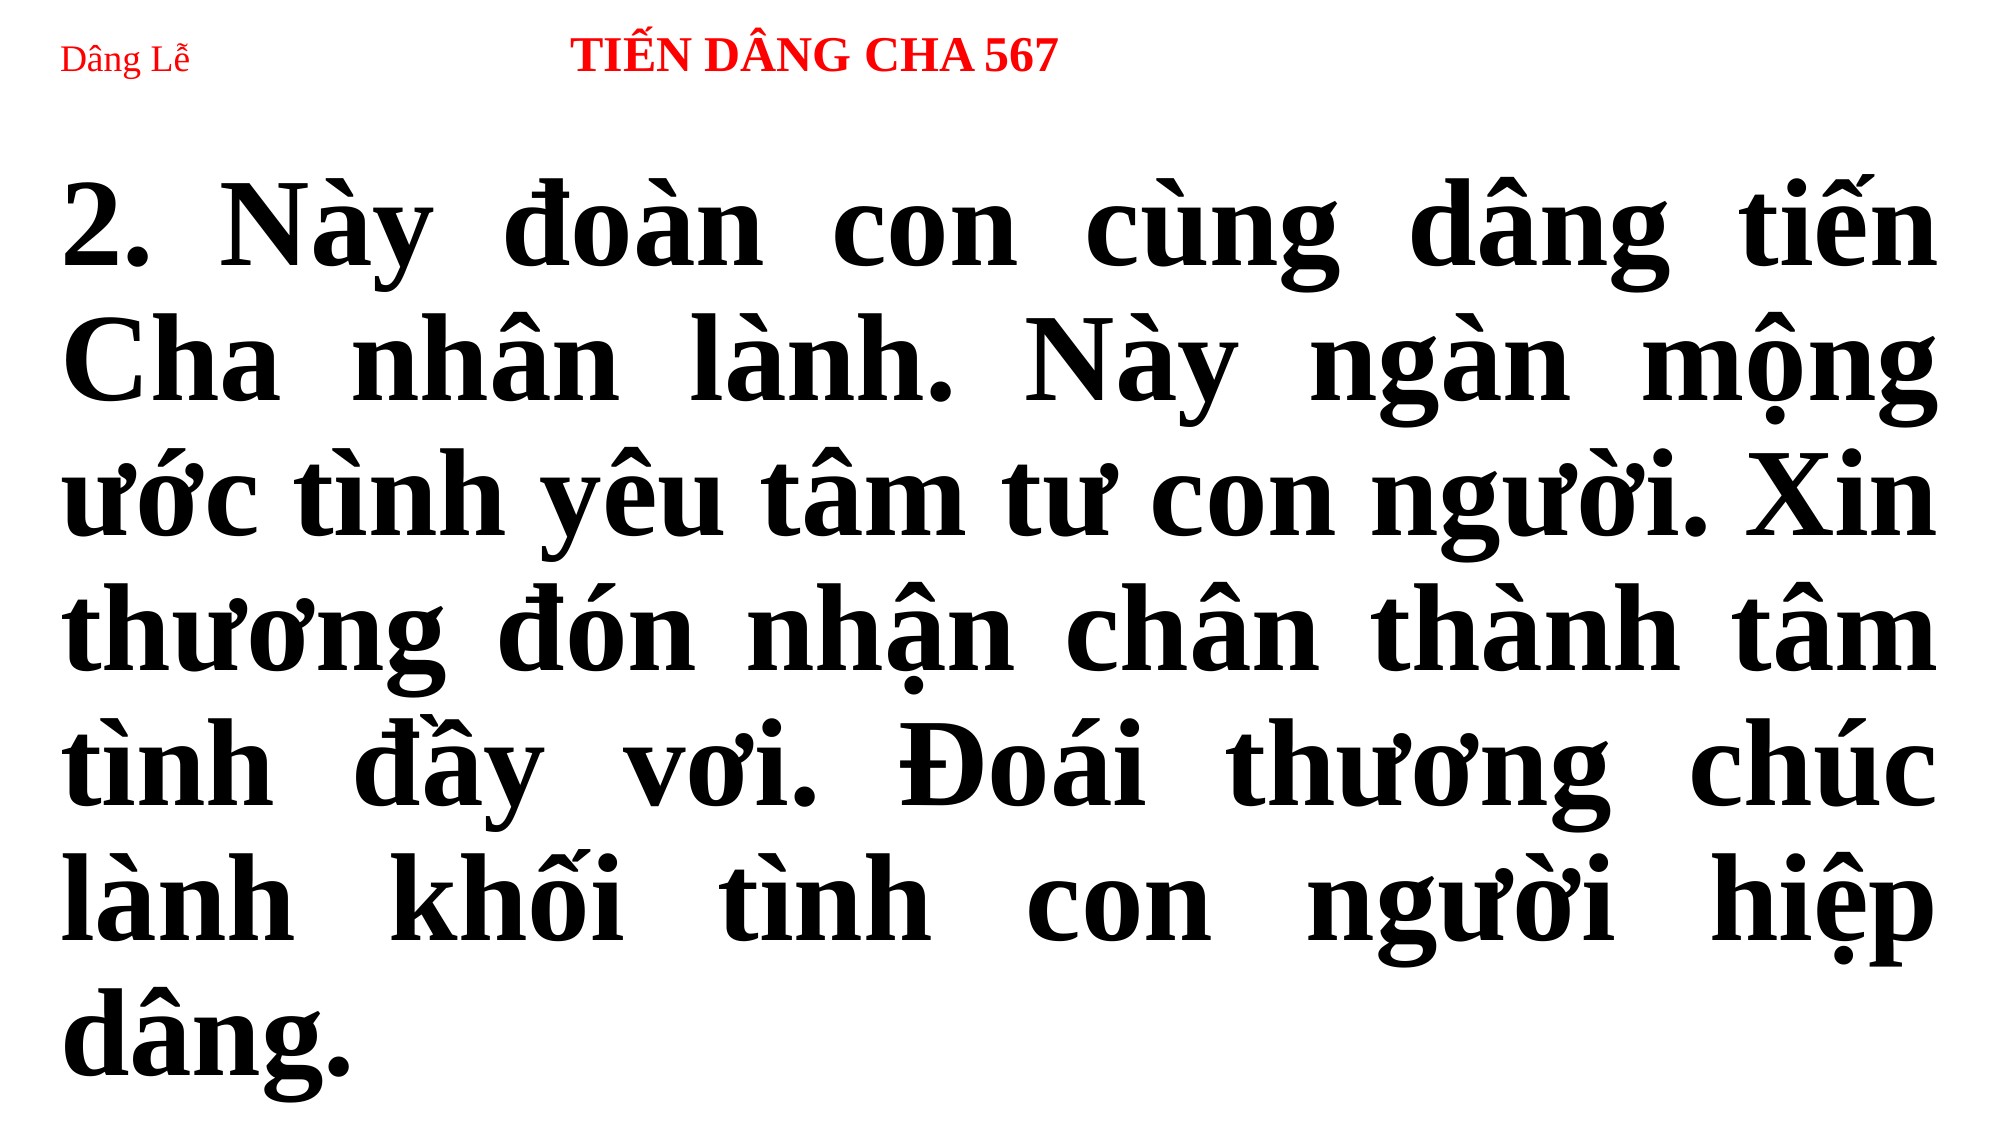

# Dâng Lễ                                        TIẾN DÂNG CHA 567
2. Này đoàn con cùng dâng tiến Cha nhân lành. Này ngàn mộng ước tình yêu tâm tư con người. Xin thương đón nhận chân thành tâm tình đầy vơi. Đoái thương chúc lành khối tình con người hiệp dâng.